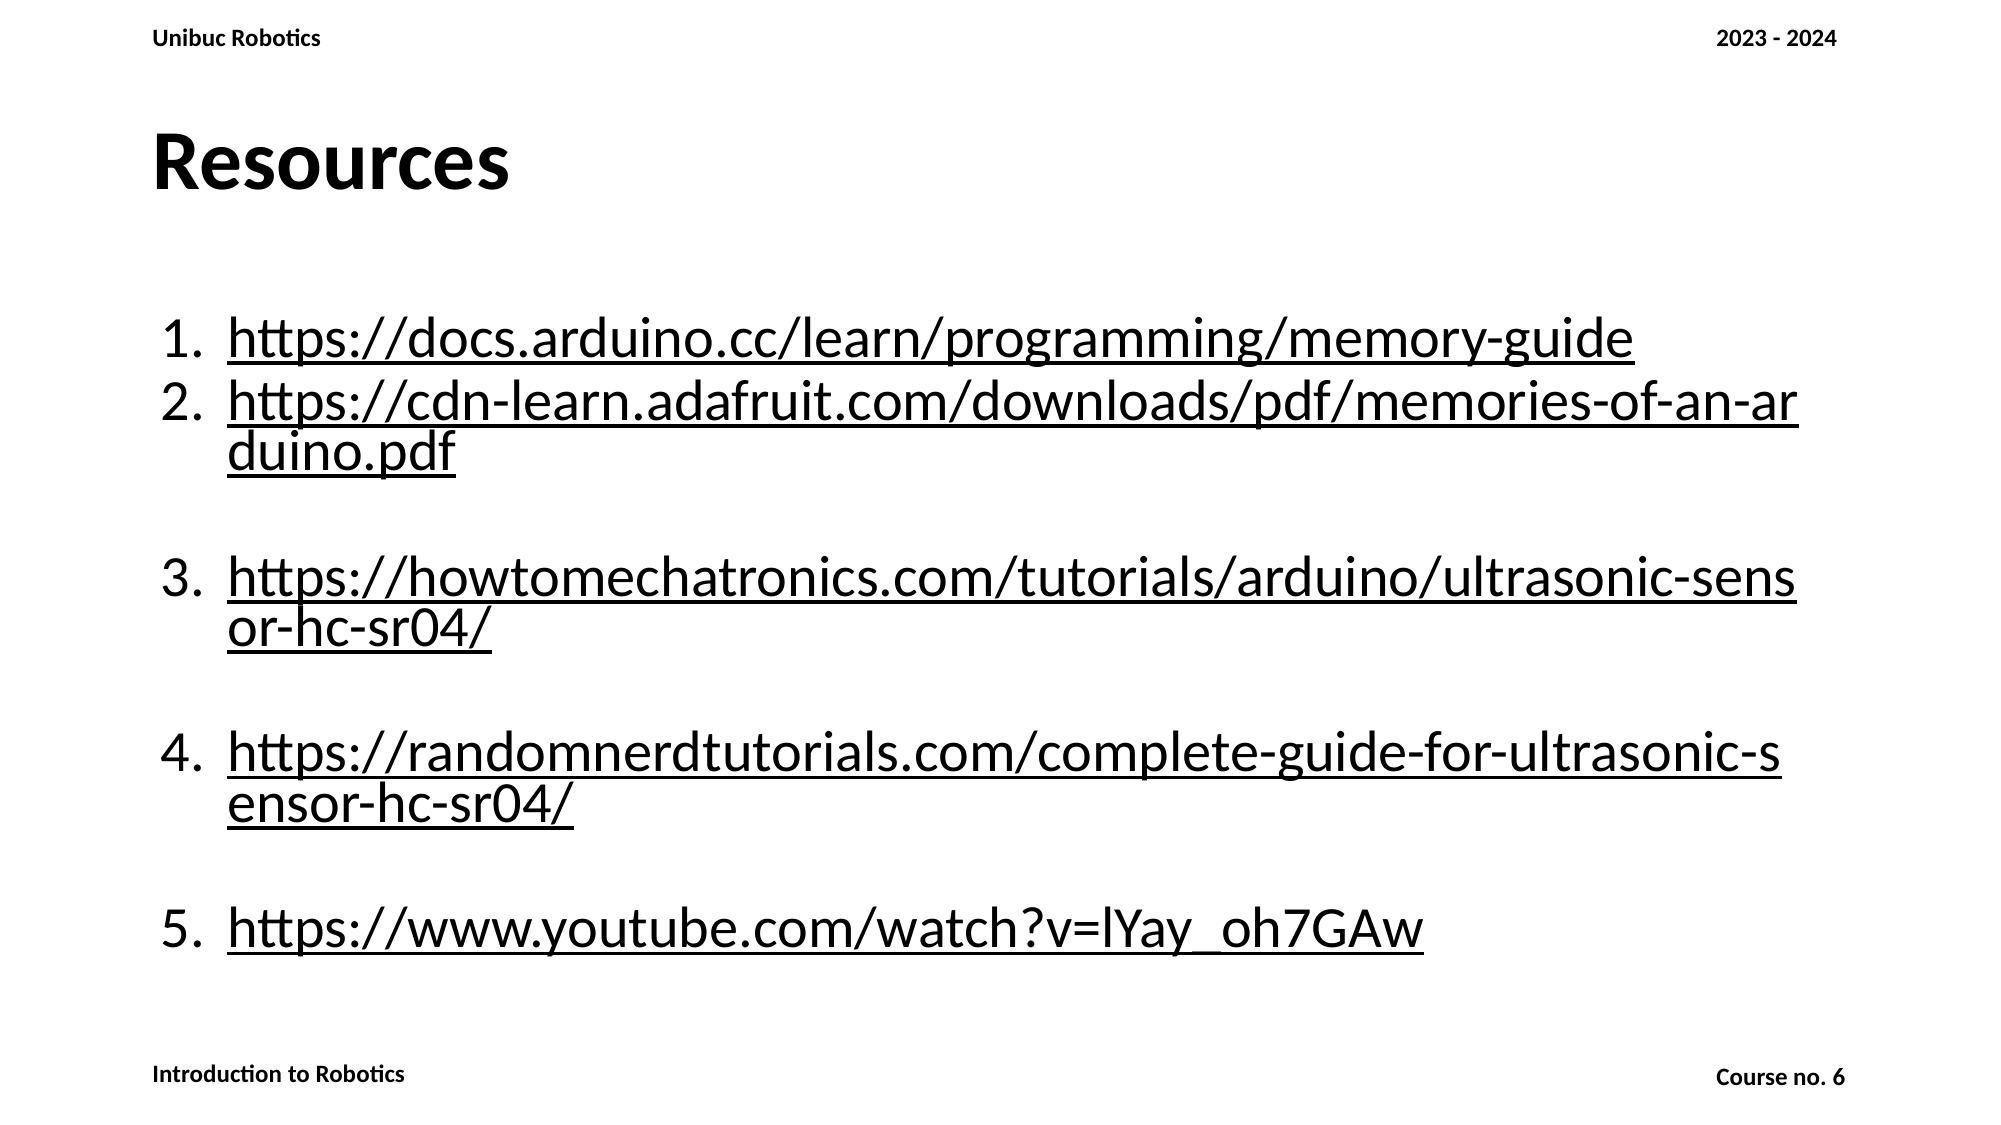

# Resources
https://docs.arduino.cc/learn/programming/memory-guide
https://cdn-learn.adafruit.com/downloads/pdf/memories-of-an-arduino.pdf
https://howtomechatronics.com/tutorials/arduino/ultrasonic-sensor-hc-sr04/
https://randomnerdtutorials.com/complete-guide-for-ultrasonic-sensor-hc-sr04/
https://www.youtube.com/watch?v=lYay_oh7GAw